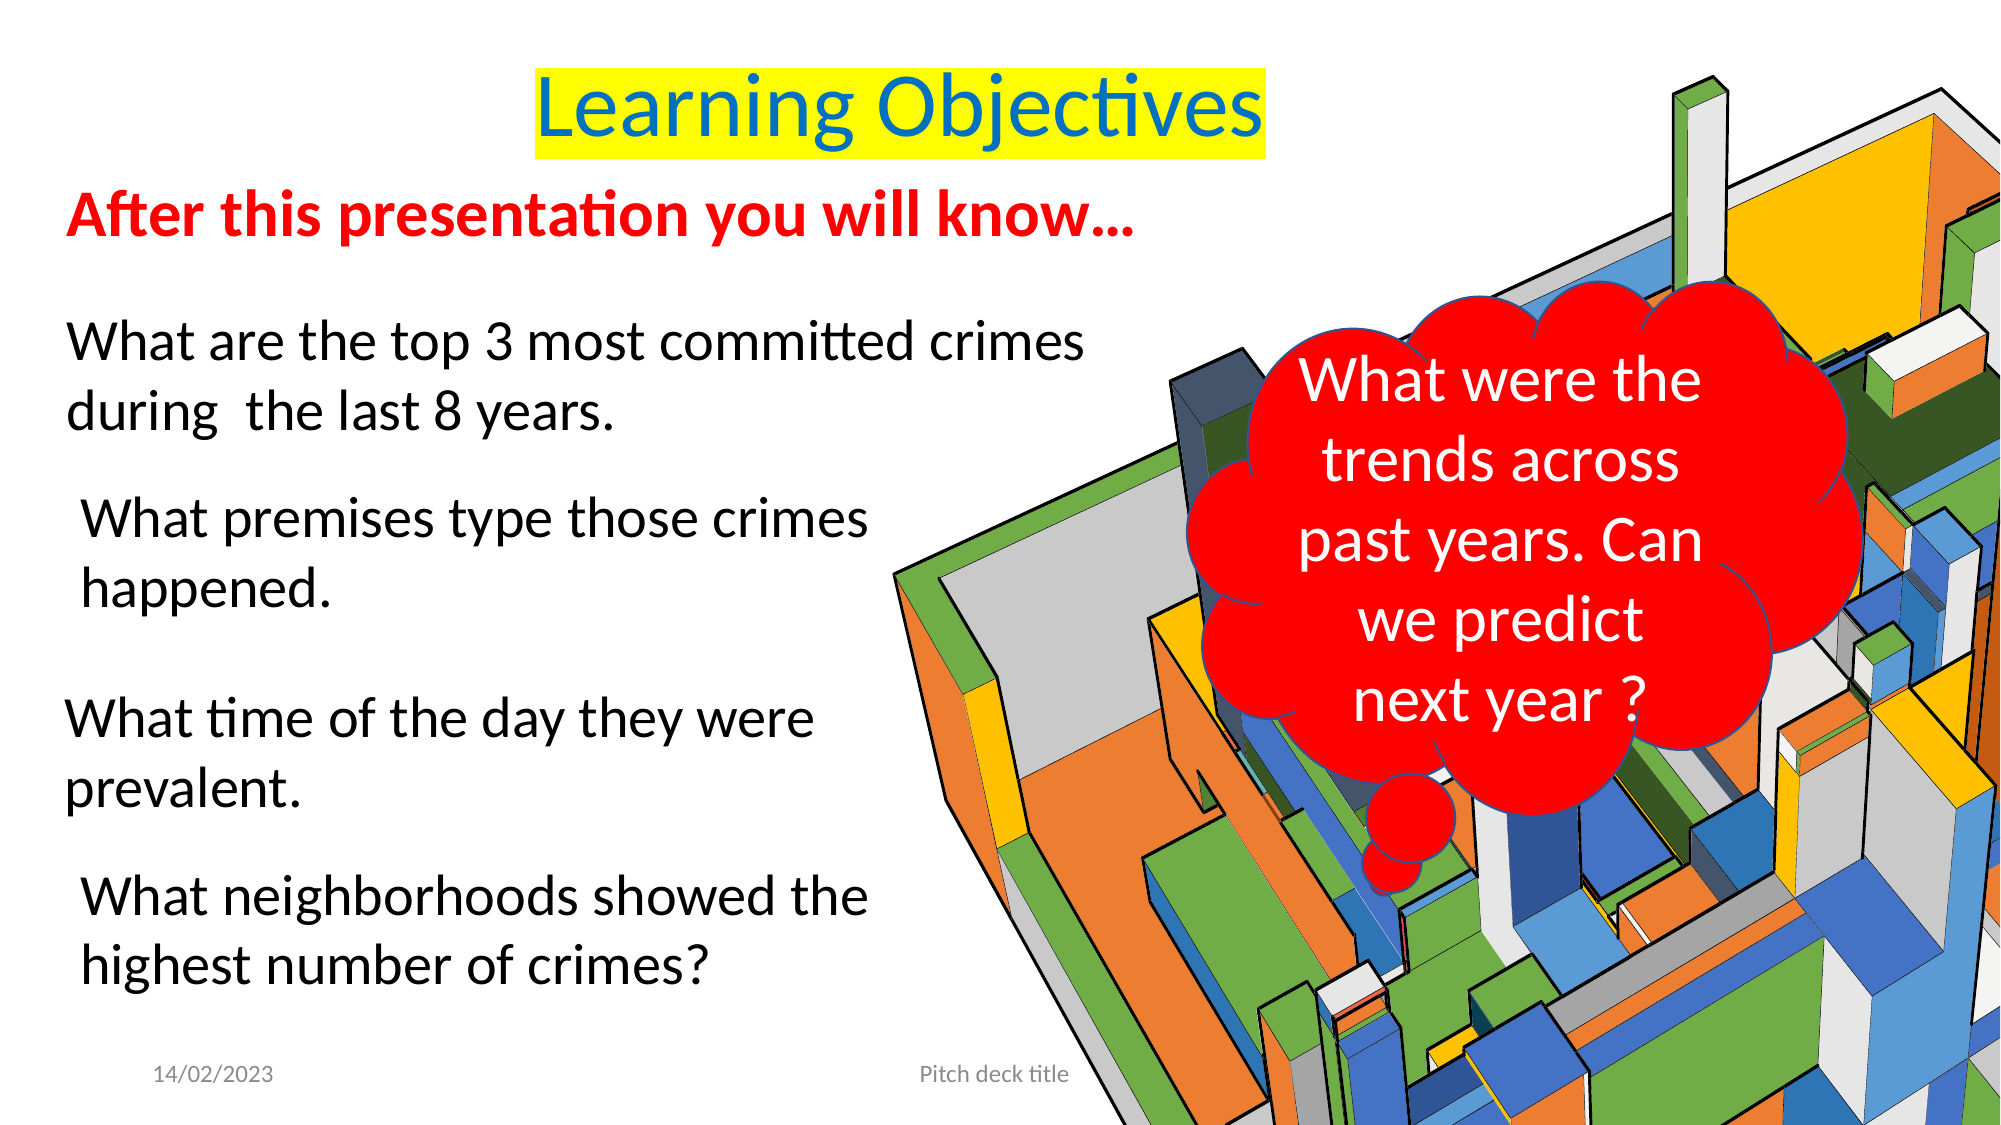

# Learning Objectives
After this presentation you will know…
What were the trends across past years. Can we predict next year ?
What are the top 3 most committed crimes
during  the last 8 years.
What premises type those crimes
happened.
What time of the day they were
prevalent.
What neighborhoods showed the
highest number of crimes?
14/02/2023
Pitch deck title
5